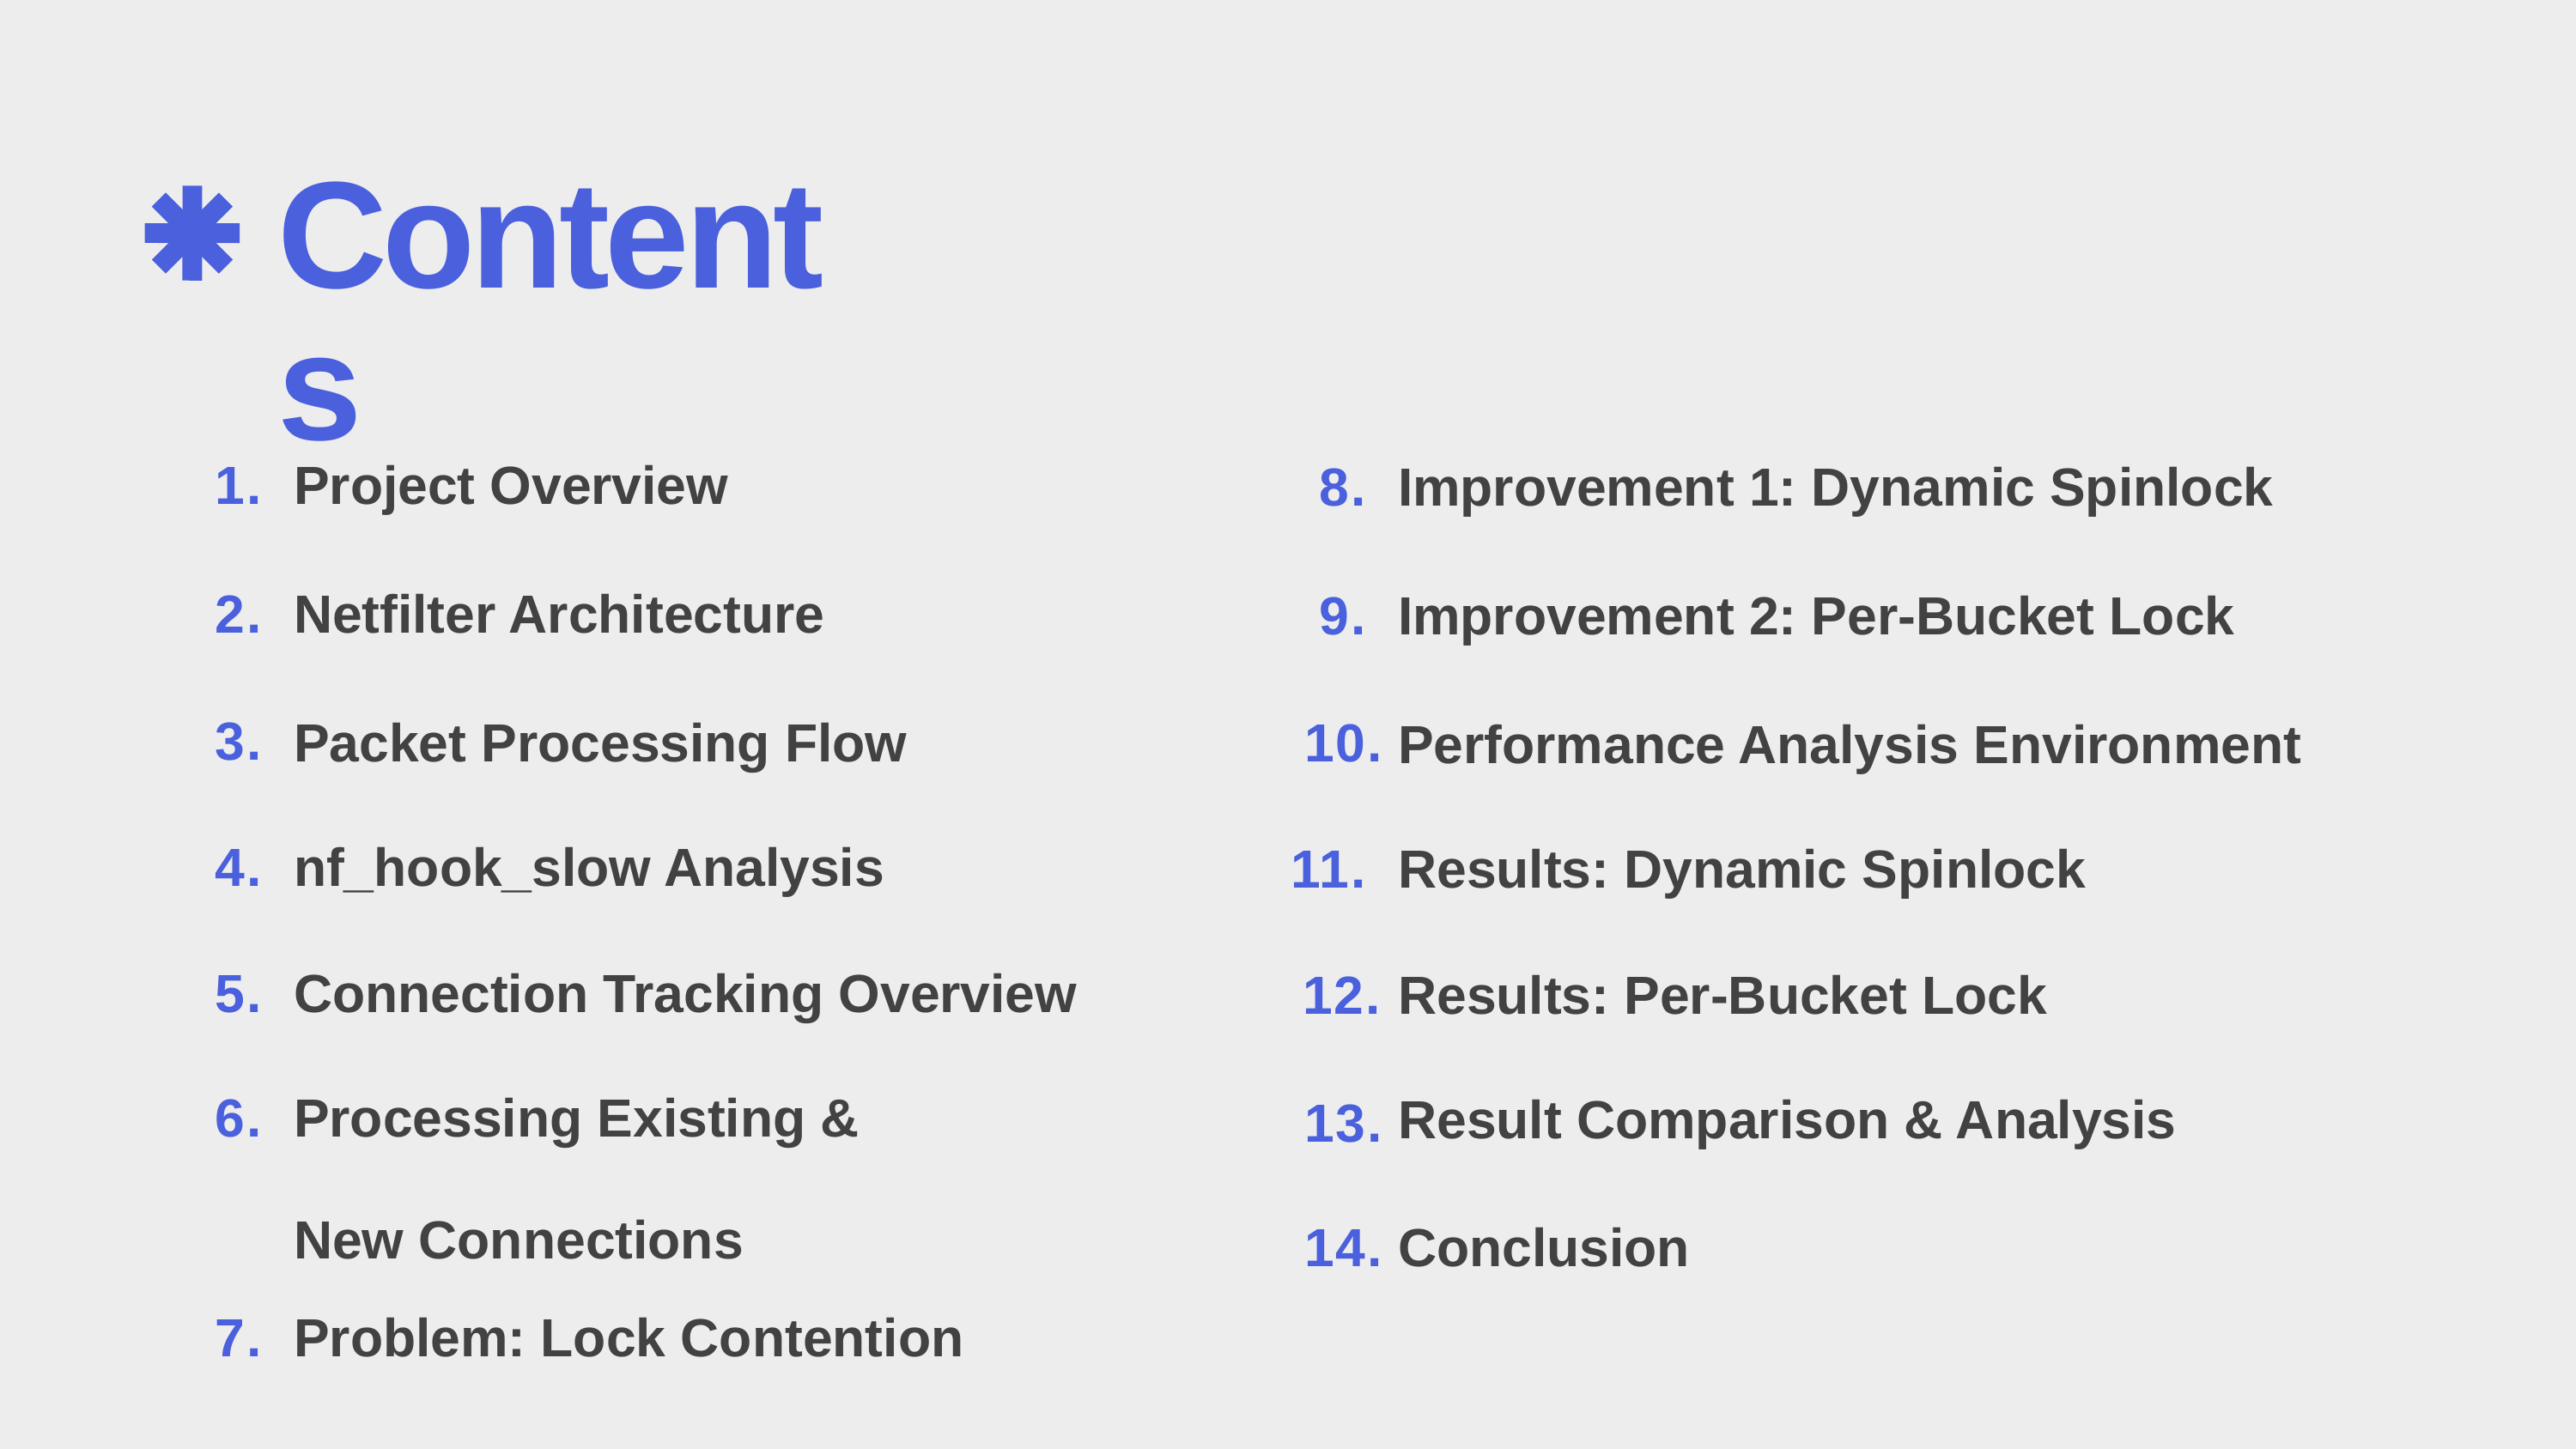

Contents

1.
Project Overview
8.
Improvement 1: Dynamic Spinlock
2.
Netfilter Architecture
9.
Improvement 2: Per-Bucket Lock
3.
Packet Processing Flow
10.
Performance Analysis Environment
4.
nf_hook_slow Analysis
11.
Results: Dynamic Spinlock
5.
Connection Tracking Overview
12.
Results: Per-Bucket Lock
6.
Processing Existing & New Connections
Result Comparison & Analysis
13.
14.
Conclusion
7.
Problem: Lock Contention